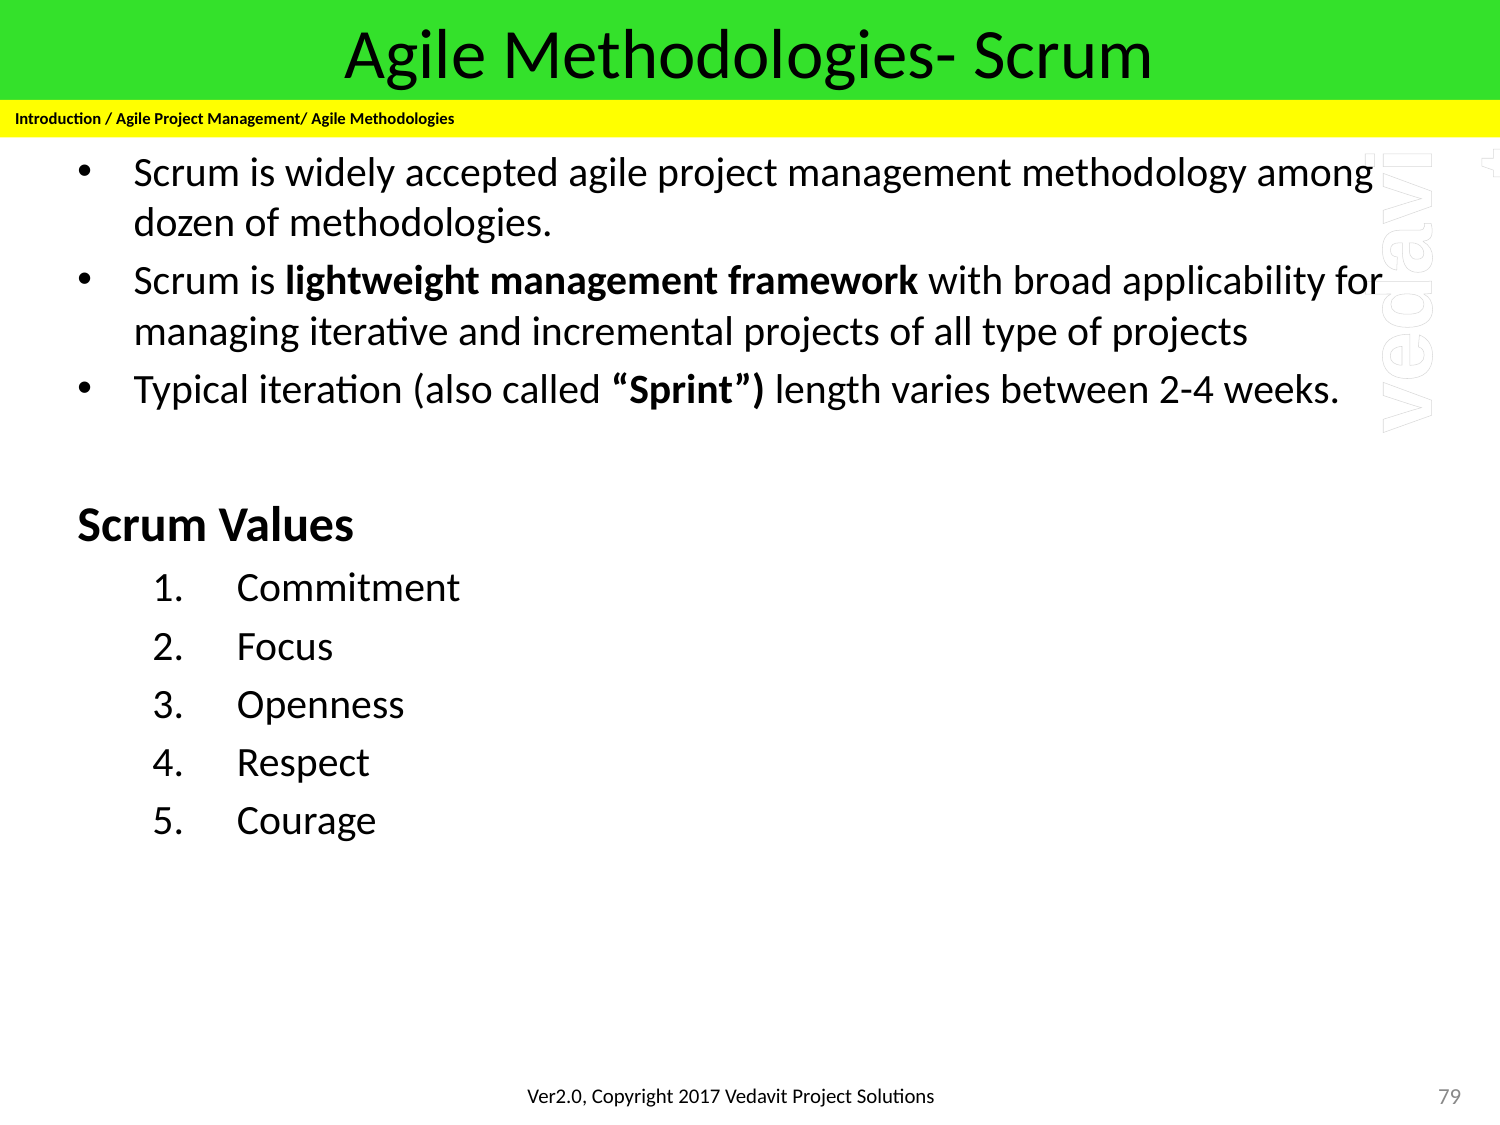

# Agile Methodologies- Scrum
Introduction / Agile Project Management/ Agile Methodologies

Scrum is widely accepted agile project management methodology among dozen of methodologies.
Scrum is lightweight management framework with broad applicability for managing iterative and incremental projects of all type of projects
Typical iteration (also called “Sprint”) length varies between 2-4 weeks.

Scrum Values
Commitment
Focus
Openness
Respect
Courage
79